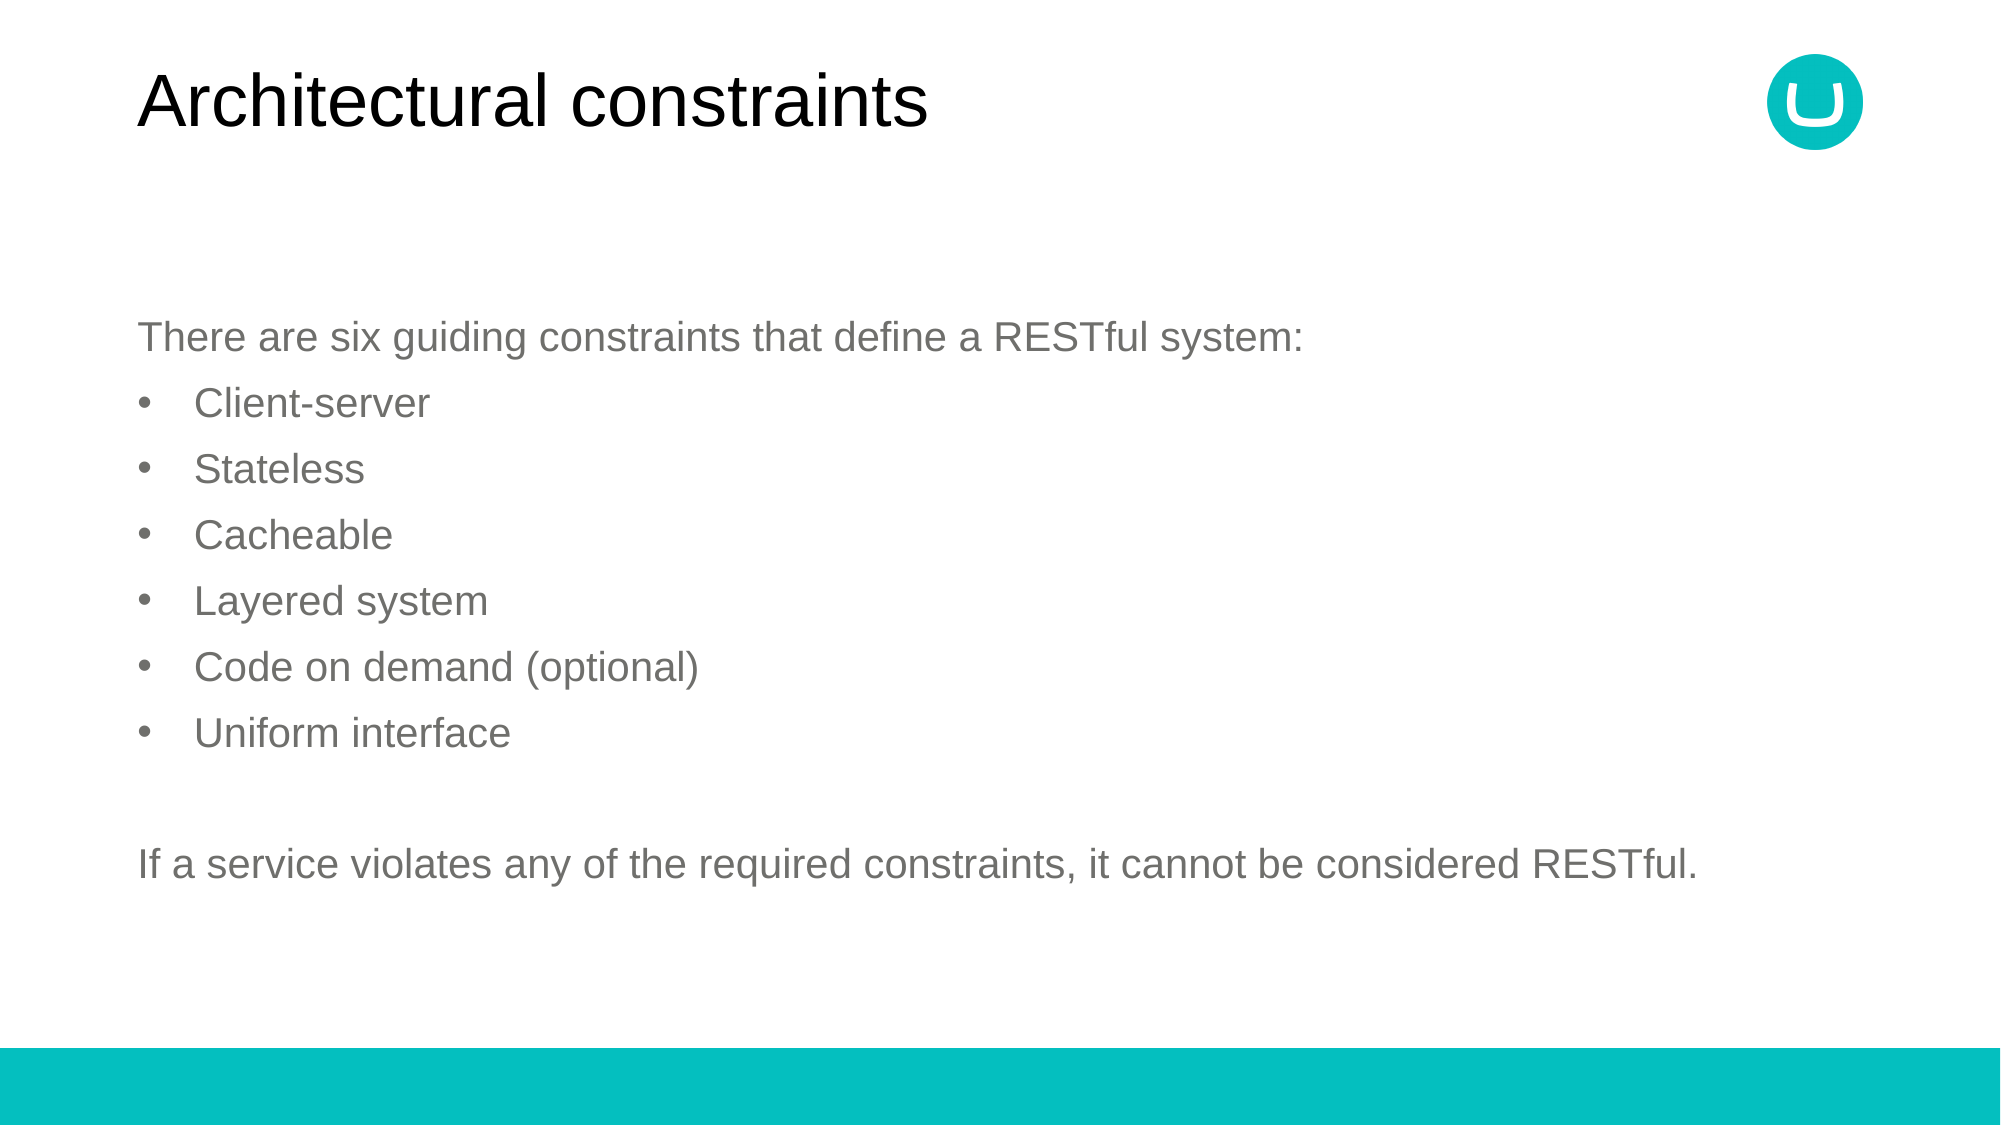

# Architectural constraints
There are six guiding constraints that define a RESTful system:
Client-server
Stateless
Cacheable
Layered system
Code on demand (optional)
Uniform interface

If a service violates any of the required constraints, it cannot be considered RESTful.